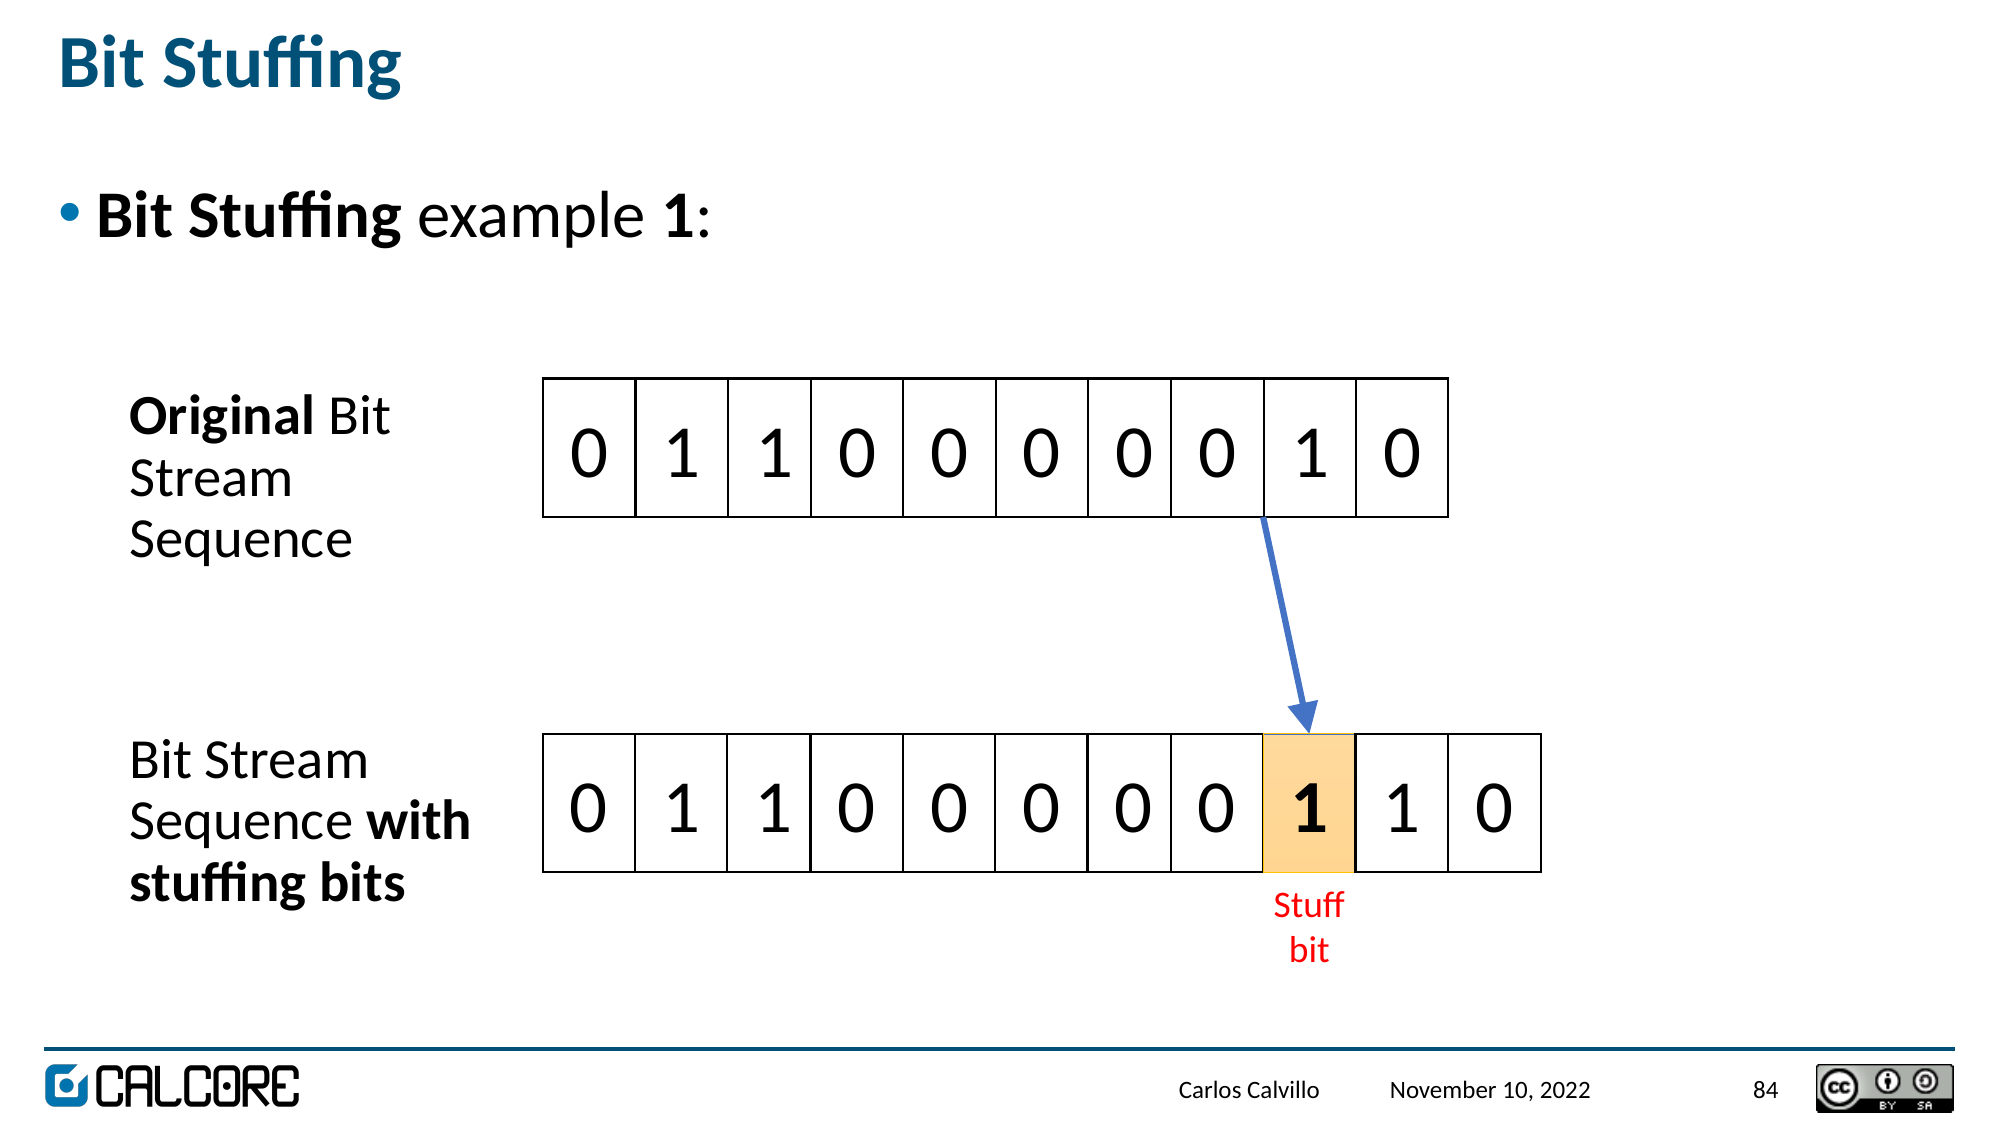

# Bit Stuffing
Bit Stuffing example 1:
Original Bit Stream Sequence

Bit Stream Sequence with stuffing bits
0
0
0
0
1
0
0
1
1
0
0
0
0
1
0
1
0
0
1
1
0
Stuff
bit
Carlos Calvillo
November 10, 2022
84